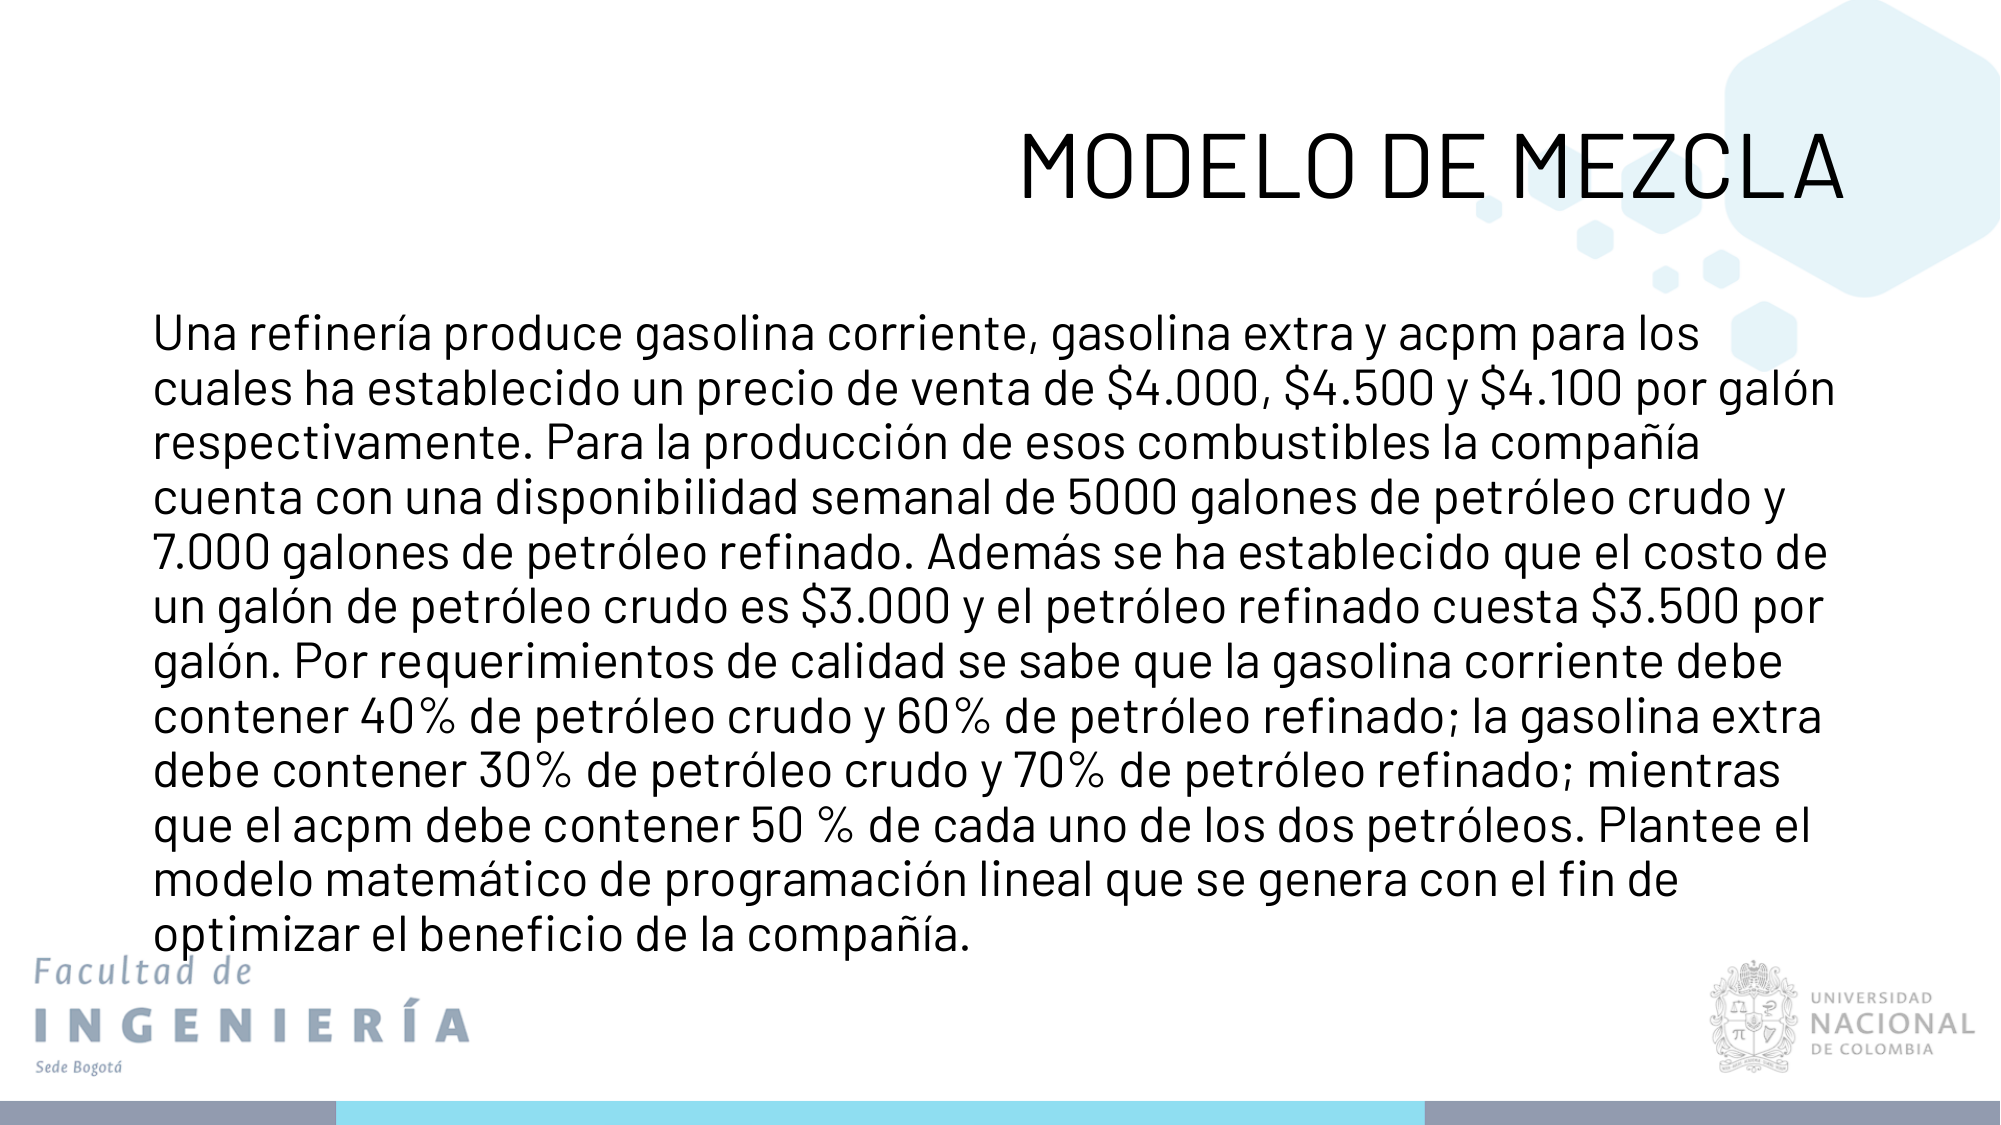

# MODELO DE MEZCLA
Una refinería produce gasolina corriente, gasolina extra y acpm para los cuales ha establecido un precio de venta de $4.000, $4.500 y $4.100 por galón respectivamente. Para la producción de esos combustibles la compañía cuenta con una disponibilidad semanal de 5000 galones de petróleo crudo y 7.000 galones de petróleo refinado. Además se ha establecido que el costo de un galón de petróleo crudo es $3.000 y el petróleo refinado cuesta $3.500 por galón. Por requerimientos de calidad se sabe que la gasolina corriente debe contener 40% de petróleo crudo y 60% de petróleo refinado; la gasolina extra debe contener 30% de petróleo crudo y 70% de petróleo refinado; mientras que el acpm debe contener 50 % de cada uno de los dos petróleos. Plantee el modelo matemático de programación lineal que se genera con el fin de optimizar el beneficio de la compañía.